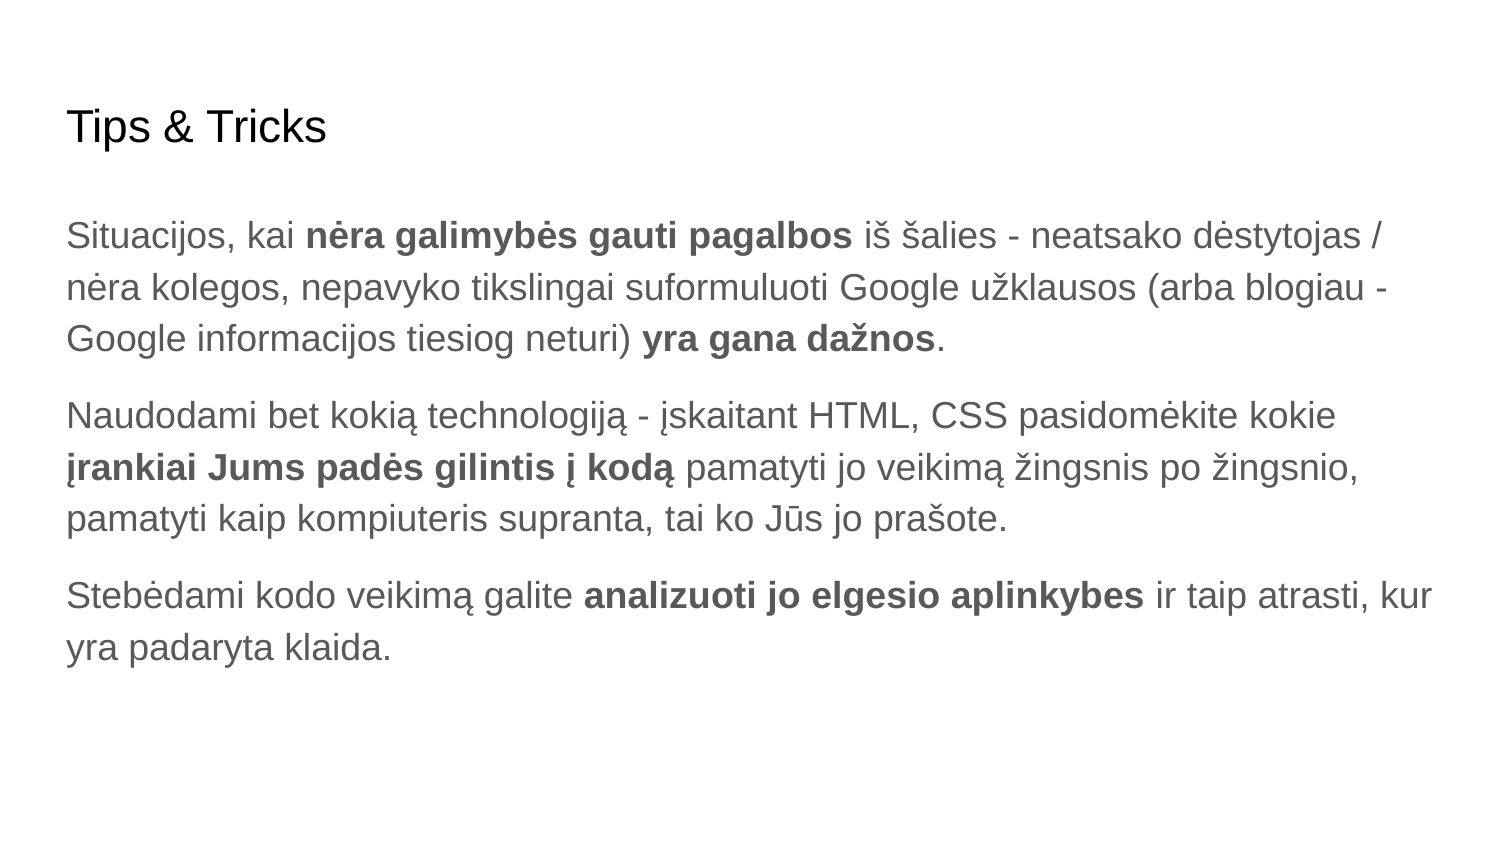

# Tips & Tricks
Situacijos, kai nėra galimybės gauti pagalbos iš šalies - neatsako dėstytojas / nėra kolegos, nepavyko tikslingai suformuluoti Google užklausos (arba blogiau - Google informacijos tiesiog neturi) yra gana dažnos.
Naudodami bet kokią technologiją - įskaitant HTML, CSS pasidomėkite kokie įrankiai Jums padės gilintis į kodą pamatyti jo veikimą žingsnis po žingsnio, pamatyti kaip kompiuteris supranta, tai ko Jūs jo prašote.
Stebėdami kodo veikimą galite analizuoti jo elgesio aplinkybes ir taip atrasti, kur yra padaryta klaida.